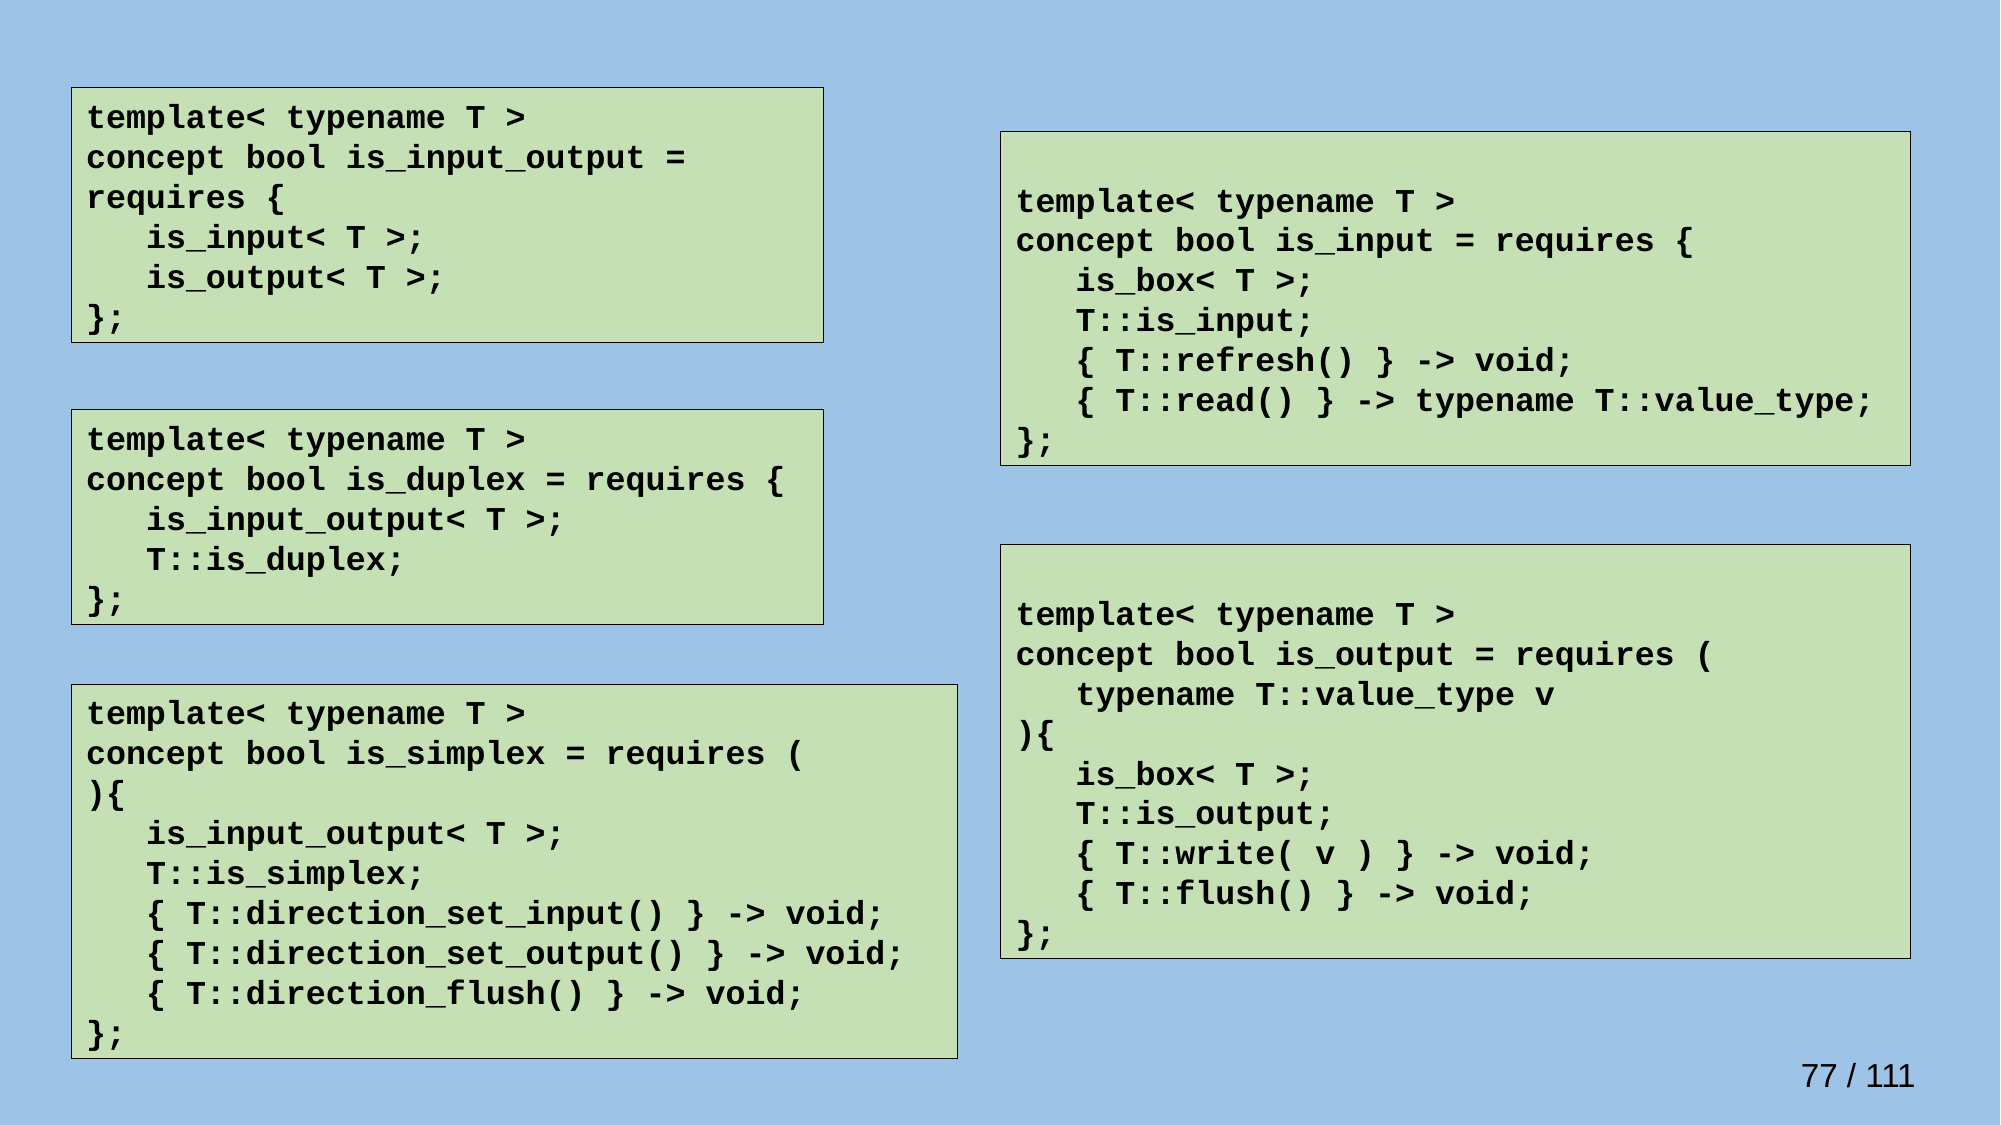

template< typename T >
concept bool is_input_output = requires {
   is_input< T >;
   is_output< T >;
};

template< typename T >
concept bool is_input = requires {
   is_box< T >;
   T::is_input;
   { T::refresh() } -> void;
   { T::read() } -> typename T::value_type;
};
template< typename T >
concept bool is_duplex = requires {
   is_input_output< T >;
   T::is_duplex;
};

template< typename T >
concept bool is_output = requires (
   typename T::value_type v
){
   is_box< T >;
   T::is_output;
   { T::write( v ) } -> void;
   { T::flush() } -> void;
};
template< typename T >
concept bool is_simplex = requires (
){
   is_input_output< T >;
   T::is_simplex;
   { T::direction_set_input() } -> void;
   { T::direction_set_output() } -> void;
   { T::direction_flush() } -> void;
};